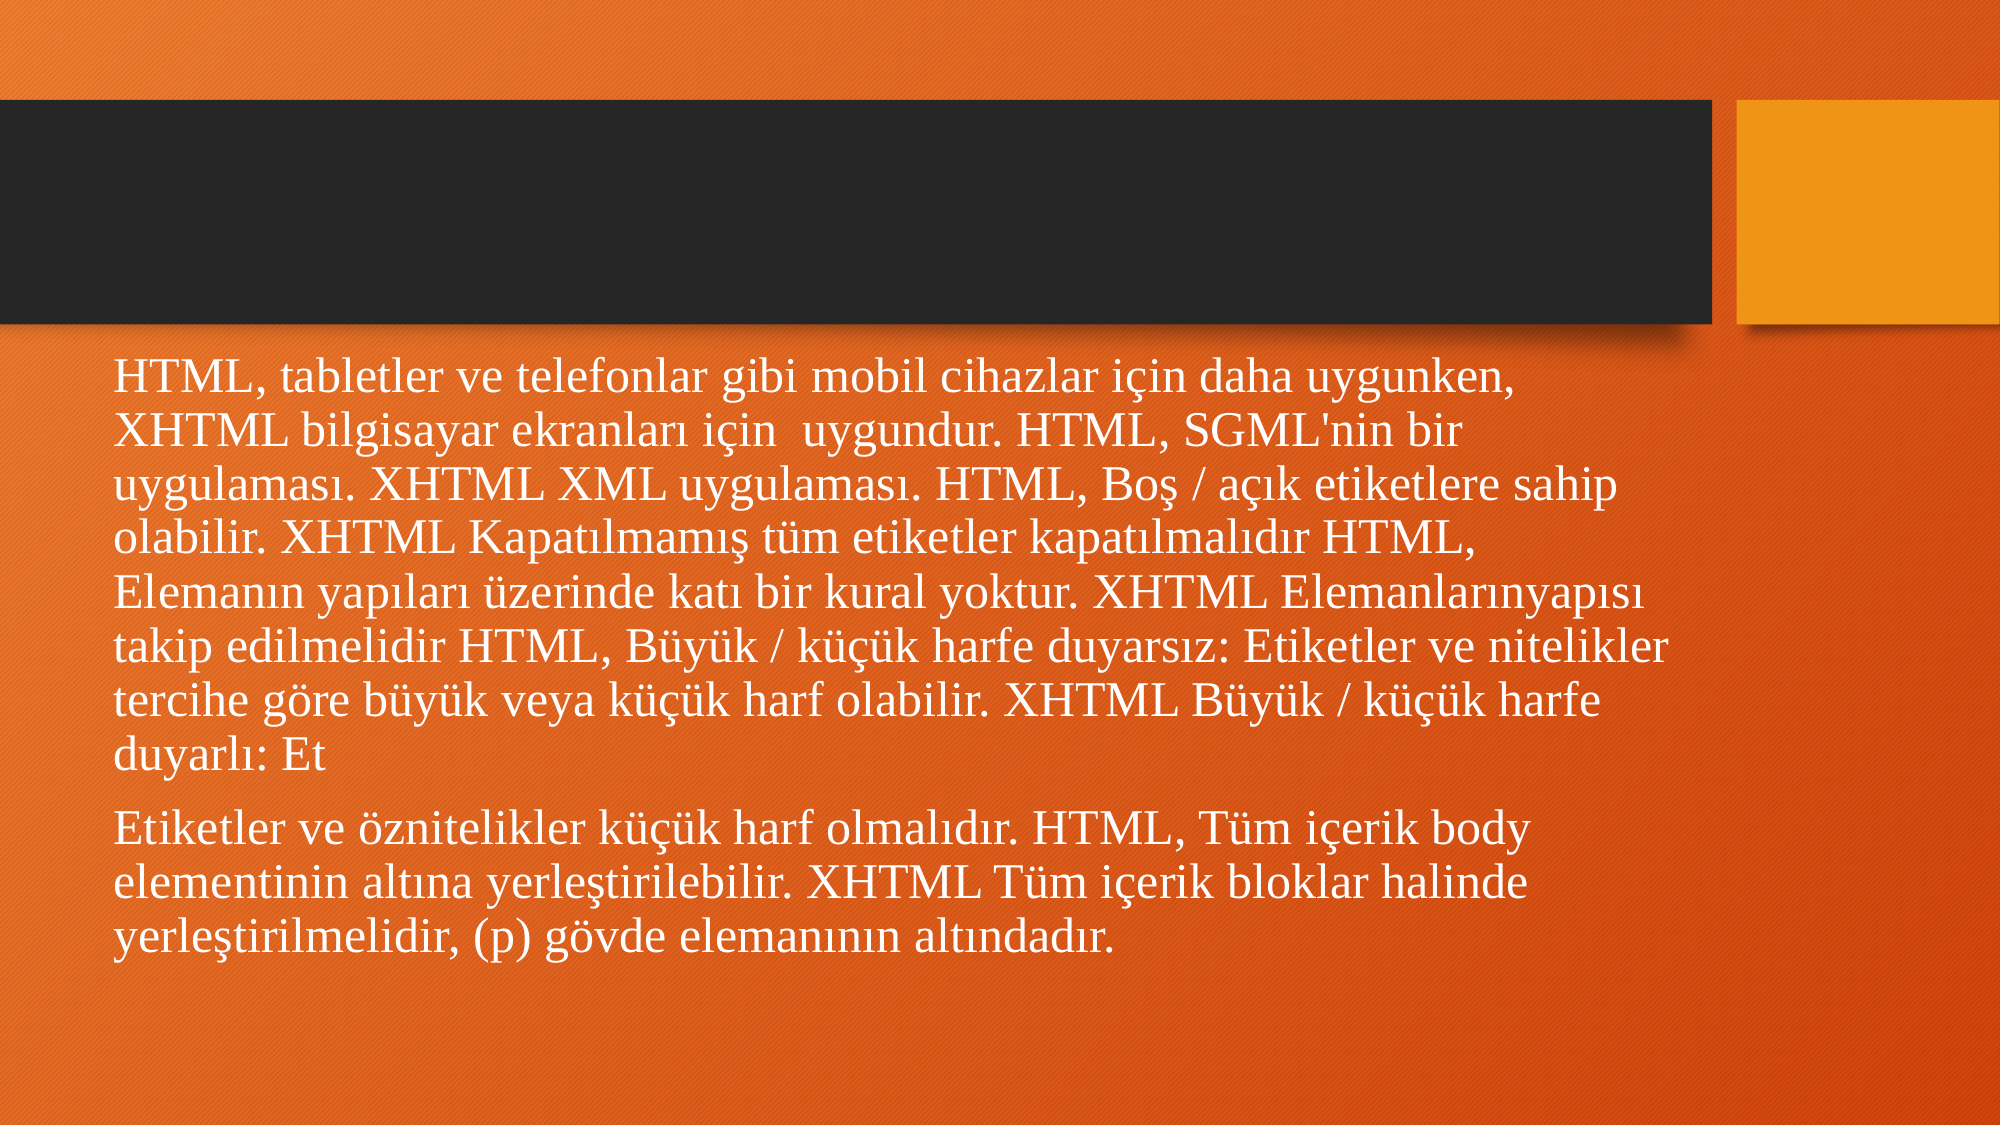

HTML, tabletler ve telefonlar gibi mobil cihazlar için daha uygunken, XHTML bilgisayar ekranları için  uygundur. HTML, SGML'nin bir uygulaması. XHTML XML uygulaması. HTML, Boş / açık etiketlere sahip olabilir. XHTML Kapatılmamış tüm etiketler kapatılmalıdır HTML, Elemanın yapıları üzerinde katı bir kural yoktur. XHTML Elemanlarınyapısı takip edilmelidir HTML, Büyük / küçük harfe duyarsız: Etiketler ve nitelikler tercihe göre büyük veya küçük harf olabilir. XHTML Büyük / küçük harfe duyarlı: Et
Etiketler ve öznitelikler küçük harf olmalıdır. HTML, Tüm içerik body elementinin altına yerleştirilebilir. XHTML Tüm içerik bloklar halinde yerleştirilmelidir, (p) gövde elemanının altındadır.